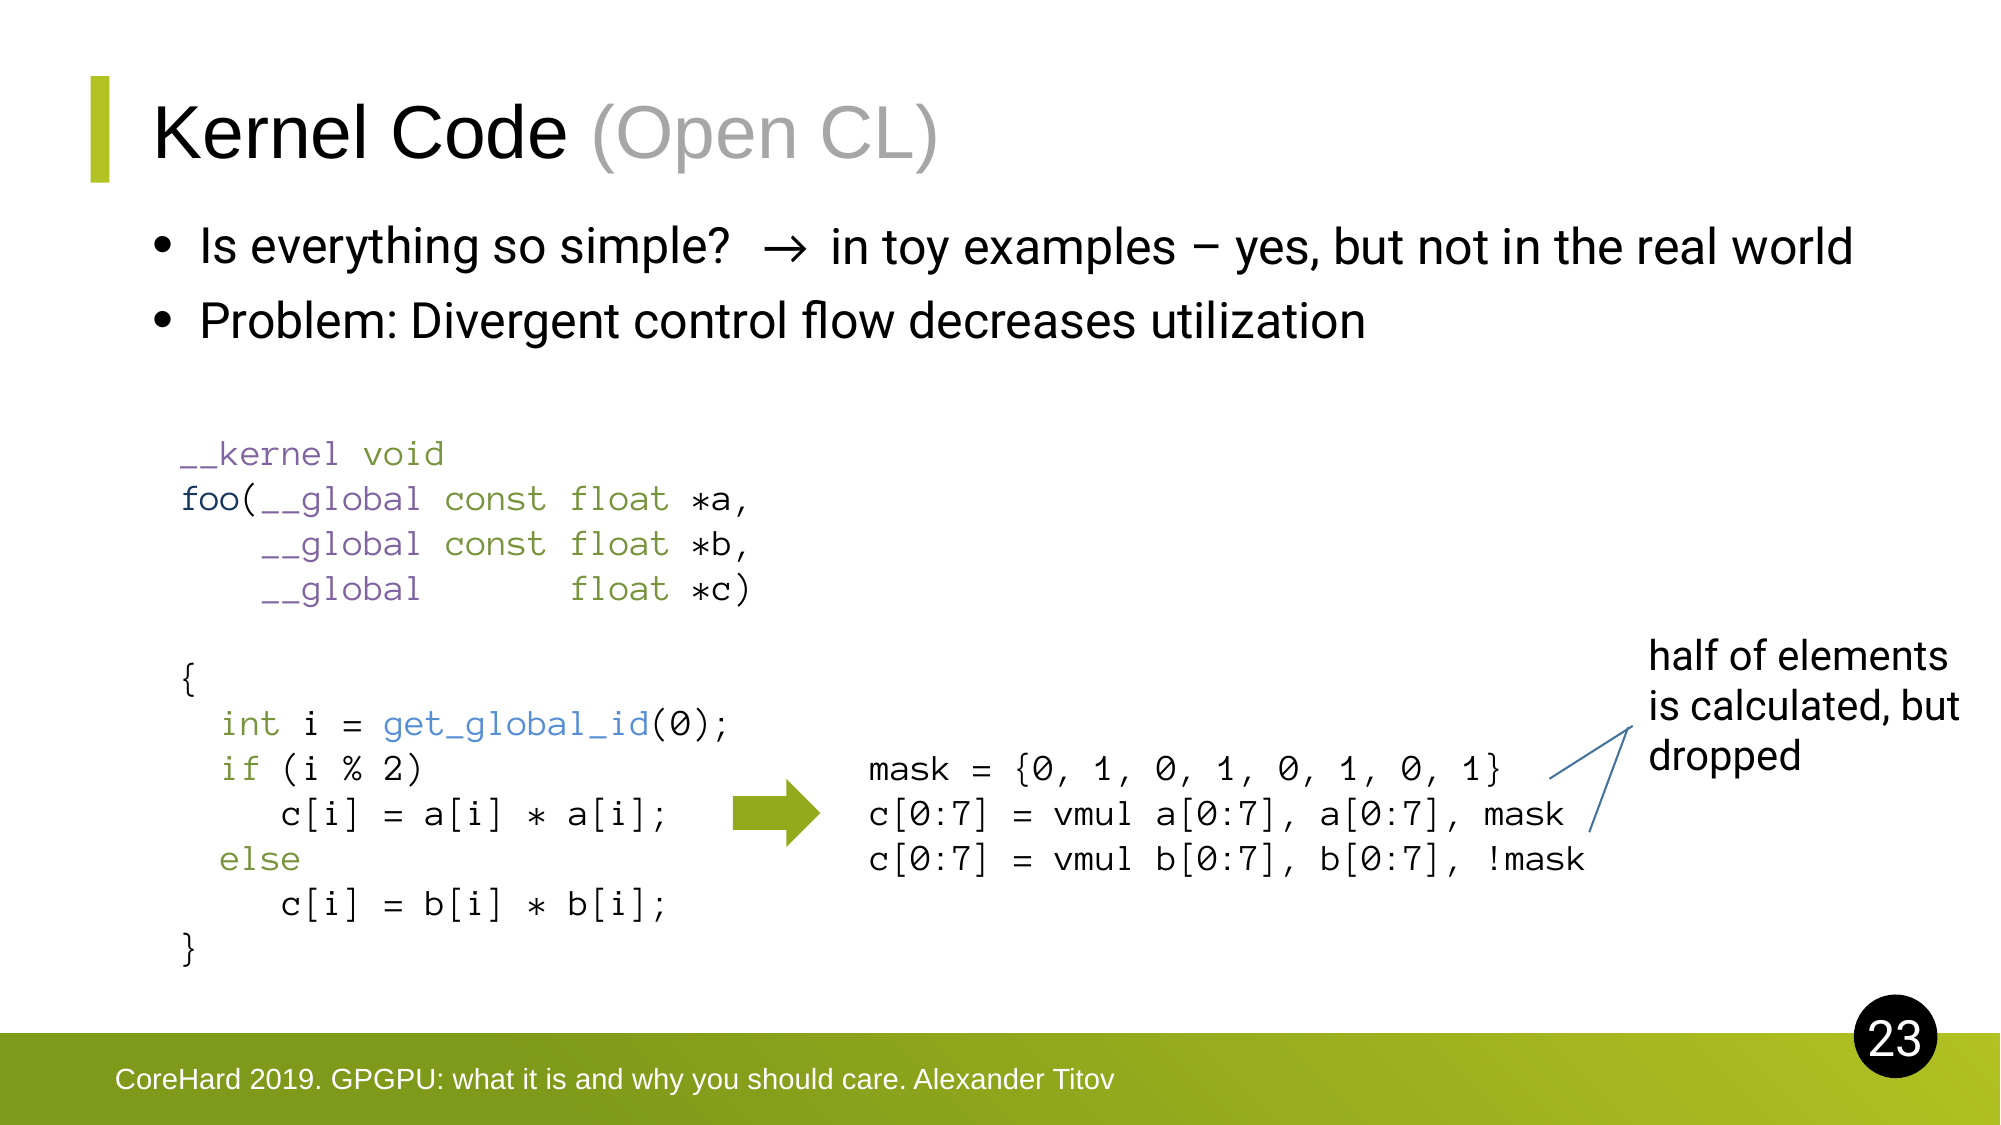

# Kernel Code (Open CL)
→  in toy examples – yes, but not in the real world
Is everything so simple?
Problem: Divergent control flow decreases utilization
__kernel void
foo(__global const float *a,
    __global const float *b,
    __global       float *c)

{
  int i = get_global_id(0);
  if (i % 2)
     c[i] = a[i] * a[i];
  else
     c[i] = b[i] * b[i];
}
half of elements is calculated, but dropped

mask = {0, 1, 0, 1, 0, 1, 0, 1} c[0:7] = vmul a[0:7], a[0:7], mask
c[0:7] = vmul b[0:7], b[0:7], !mask

23
CoreHard 2019. GPGPU: what it is and why you should care. Alexander Titov